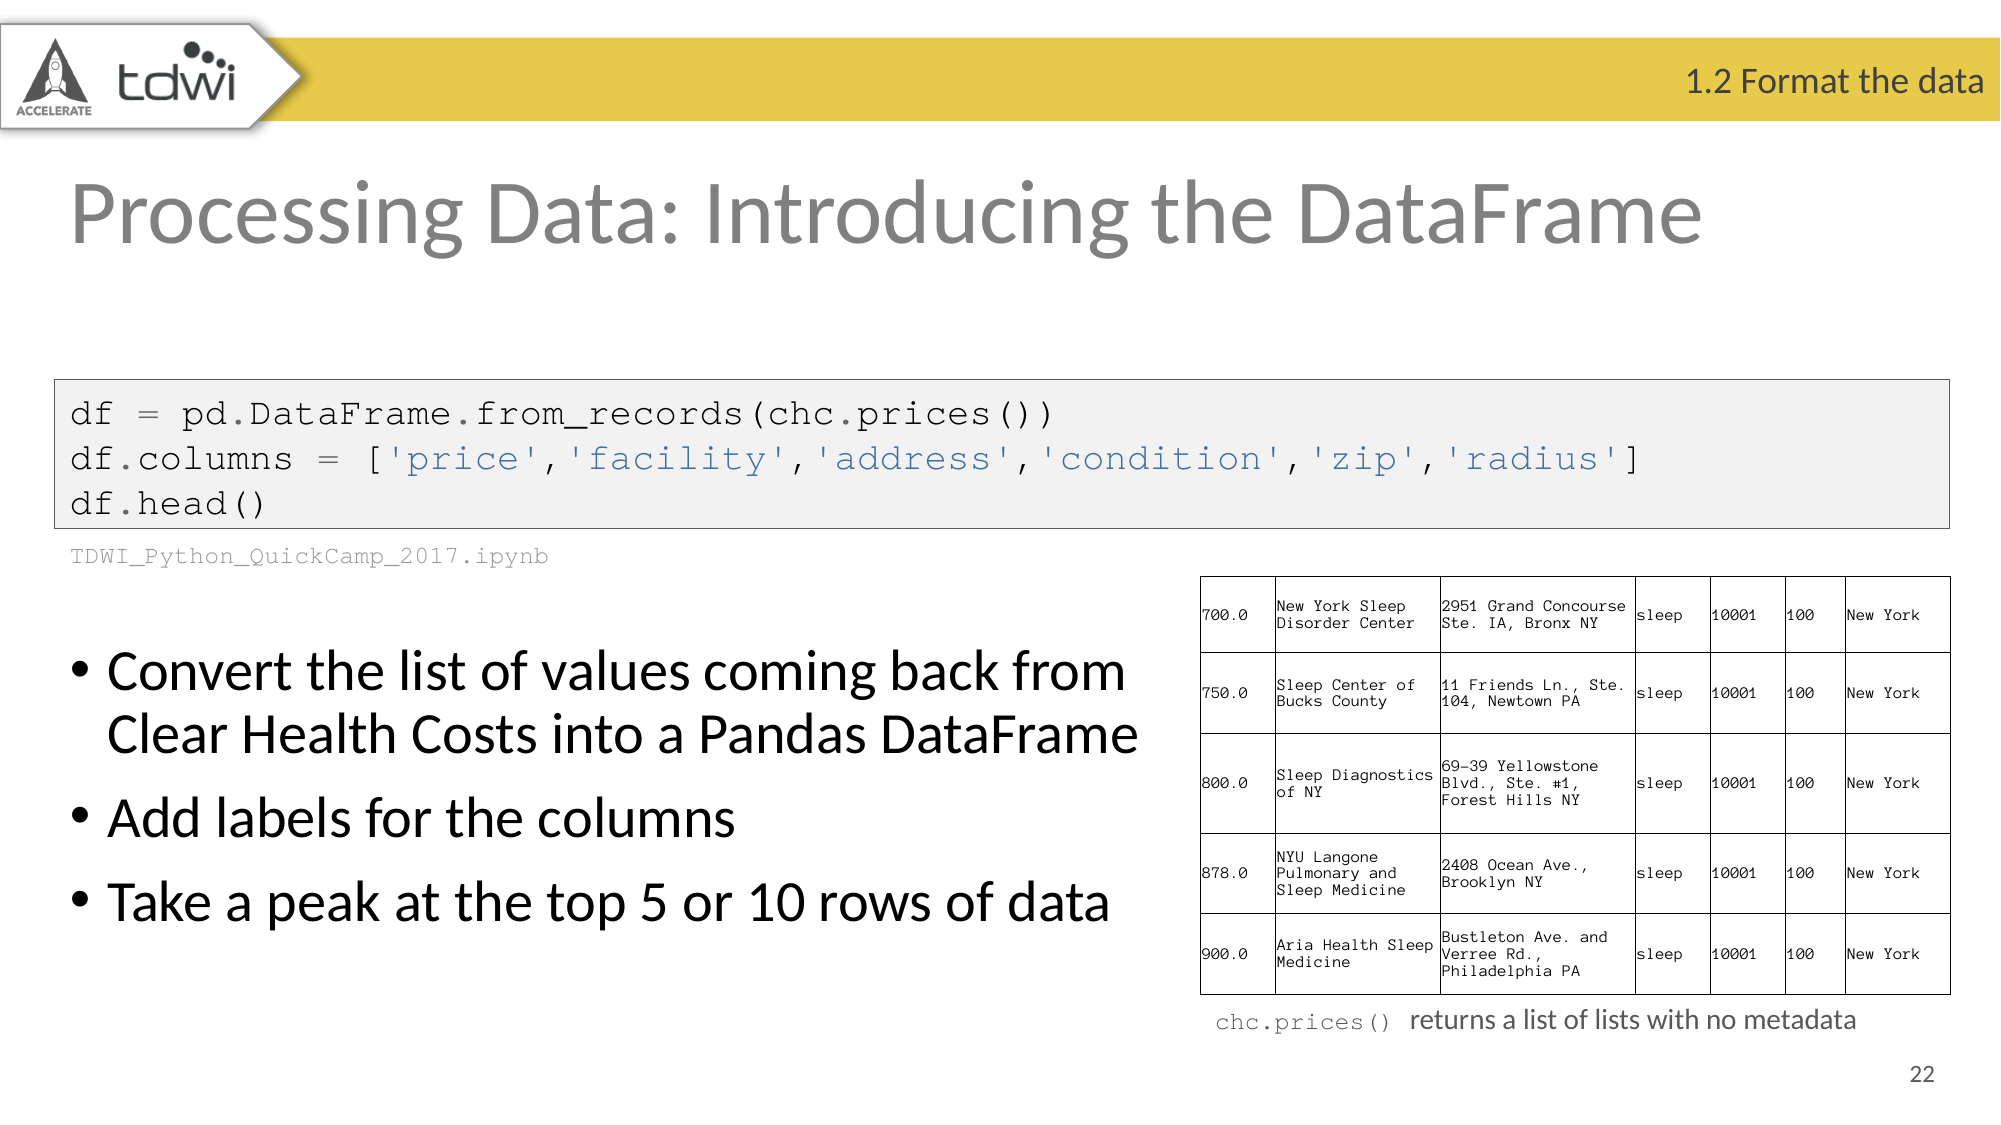

1.2 Format the data
# Processing Data: Introducing the DataFrame
df = pd.DataFrame.from_records(chc.prices())
df.columns = ['price','facility','address','condition','zip','radius']
df.head()
TDWI_Python_QuickCamp_2017.ipynb
| 700.0 | New York Sleep Disorder Center | 2951 Grand Concourse Ste. IA, Bronx NY | sleep | 10001 | 100 | New York |
| --- | --- | --- | --- | --- | --- | --- |
| 750.0 | Sleep Center of Bucks County | 11 Friends Ln., Ste. 104, Newtown PA | sleep | 10001 | 100 | New York |
| 800.0 | Sleep Diagnostics of NY | 69-39 Yellowstone Blvd., Ste. #1, Forest Hills NY | sleep | 10001 | 100 | New York |
| 878.0 | NYU Langone Pulmonary and Sleep Medicine | 2408 Ocean Ave., Brooklyn NY | sleep | 10001 | 100 | New York |
| 900.0 | Aria Health Sleep Medicine | Bustleton Ave. and Verree Rd., Philadelphia PA | sleep | 10001 | 100 | New York |
Convert the list of values coming back from Clear Health Costs into a Pandas DataFrame
Add labels for the columns
Take a peak at the top 5 or 10 rows of data
chc.prices() returns a list of lists with no metadata
22